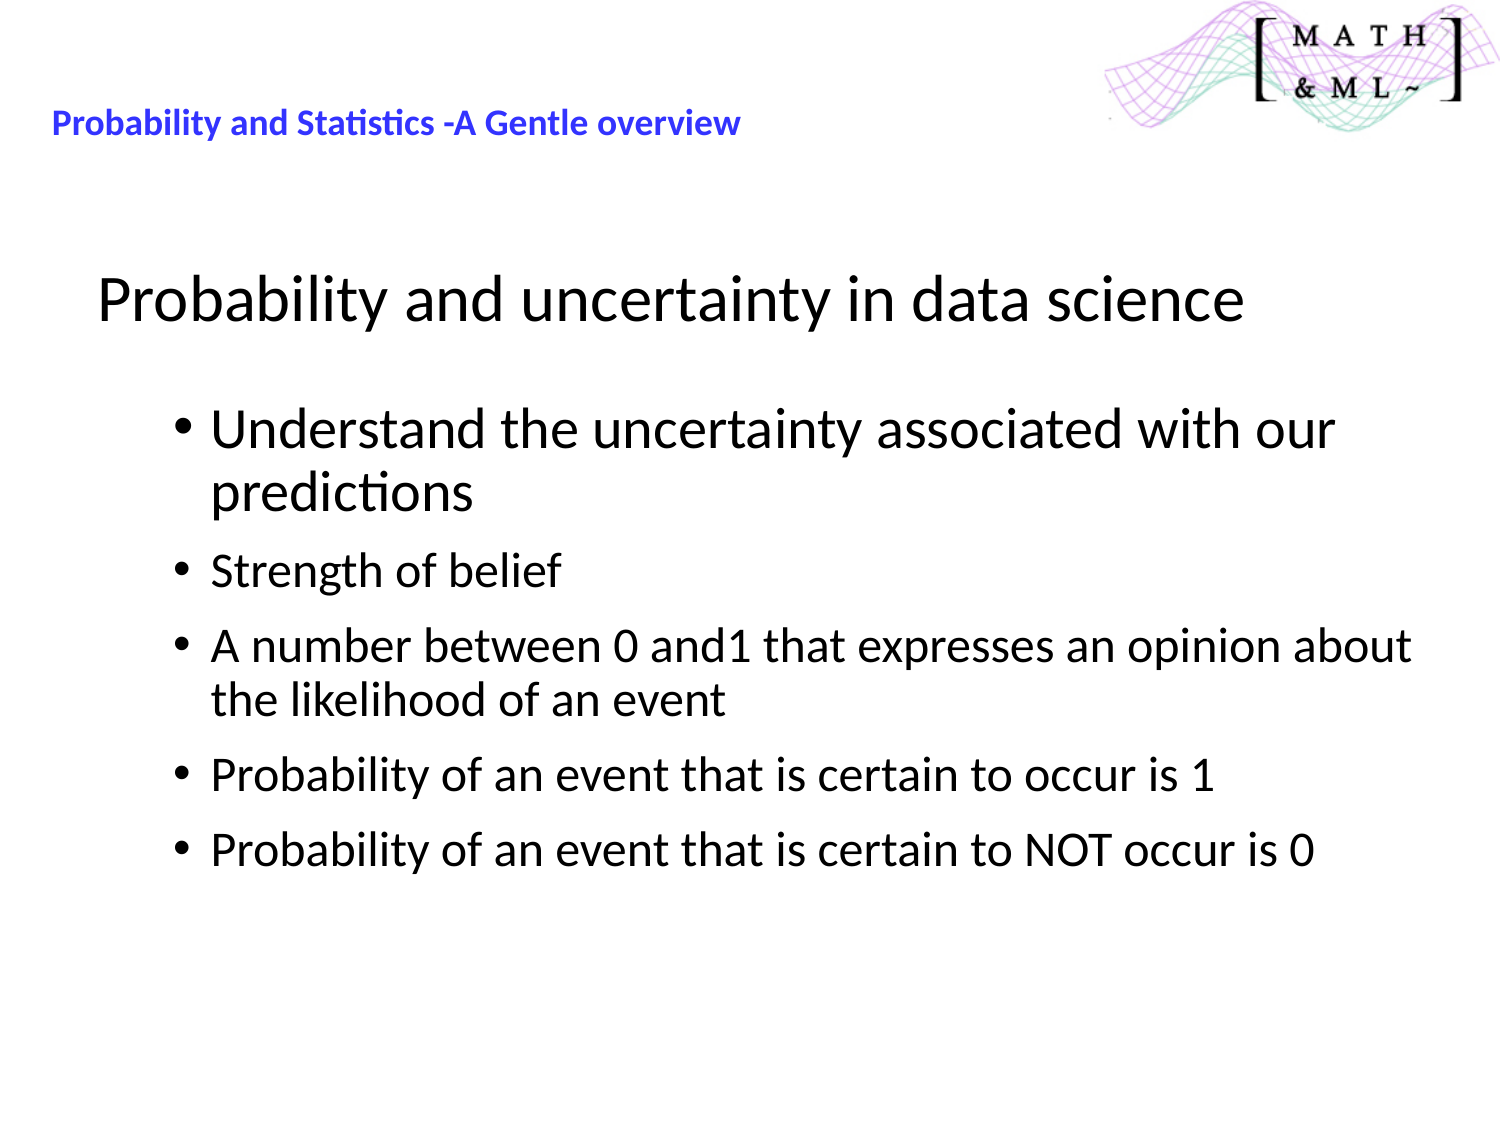

Probability and Statistics -A Gentle overview
# Probability and uncertainty in data science

Understand the uncertainty associated with our predictions
Strength of belief
A number between 0 and1 that expresses an opinion about the likelihood of an event
Probability of an event that is certain to occur is 1
Probability of an event that is certain to NOT occur is 0